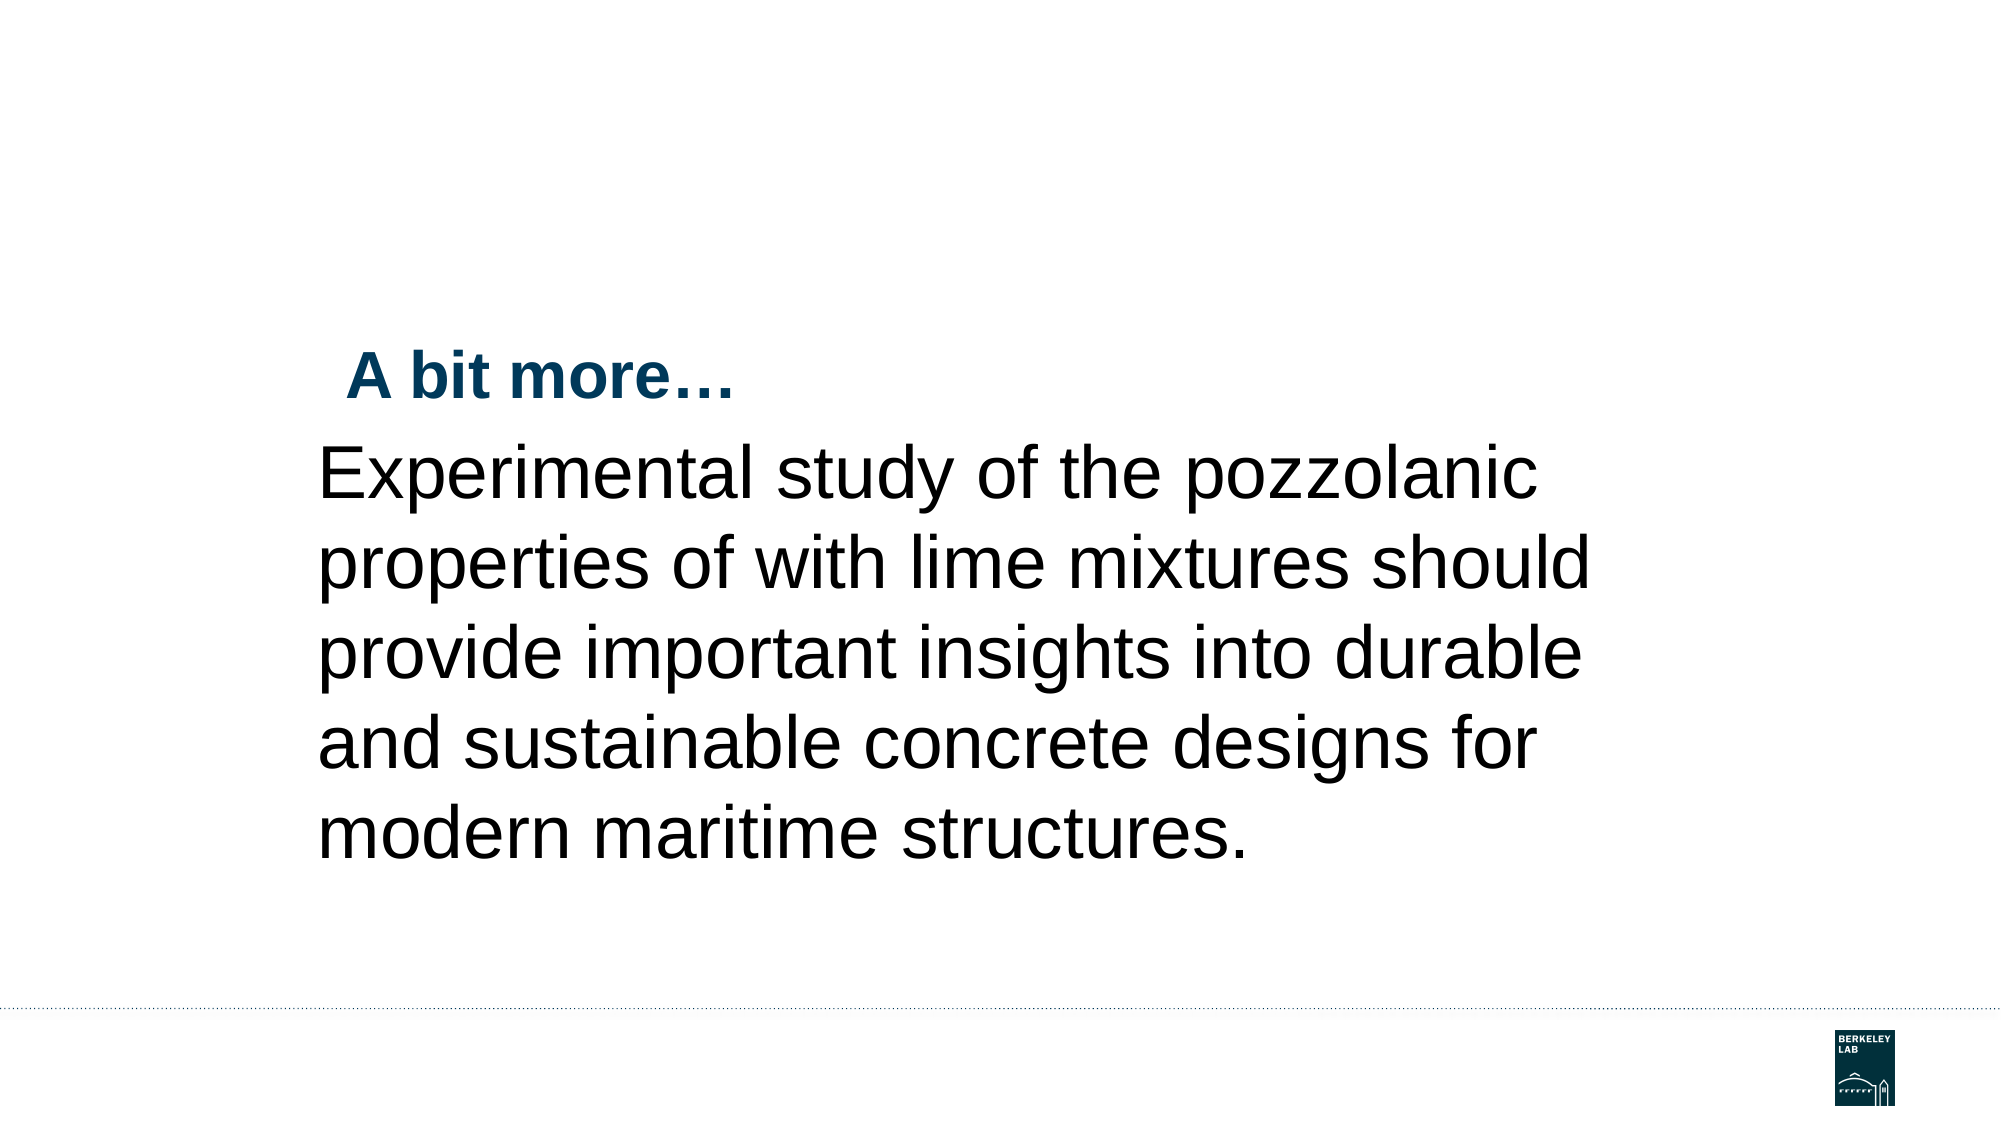

# A bit more…
Experimental study of the pozzolanic properties of with lime mixtures should provide important insights into durable and sustainable concrete designs for modern maritime structures.